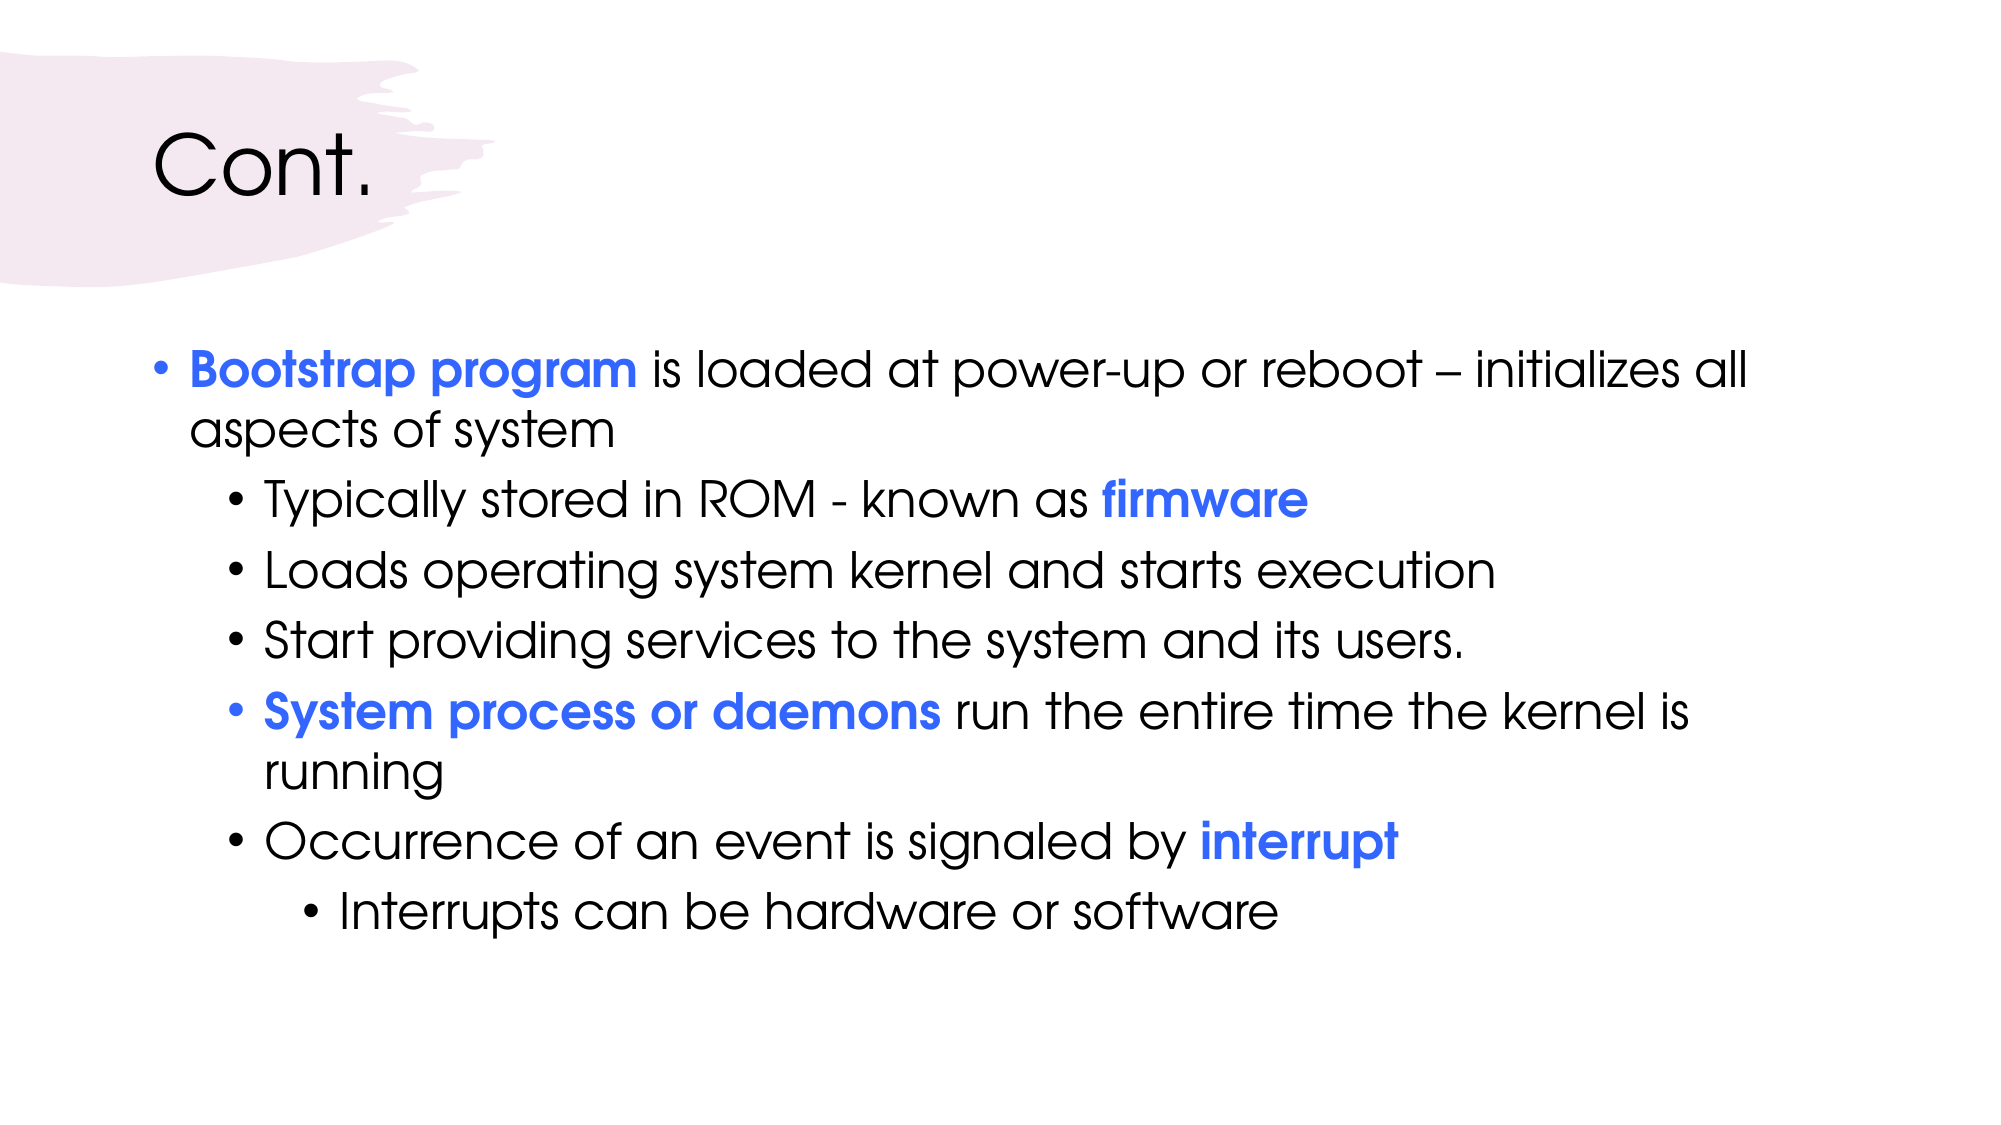

# Cont.
Bootstrap program is loaded at power-up or reboot – initializes all aspects of system
Typically stored in ROM - known as firmware
Loads operating system kernel and starts execution
Start providing services to the system and its users.
System process or daemons run the entire time the kernel is running
Occurrence of an event is signaled by interrupt
Interrupts can be hardware or software